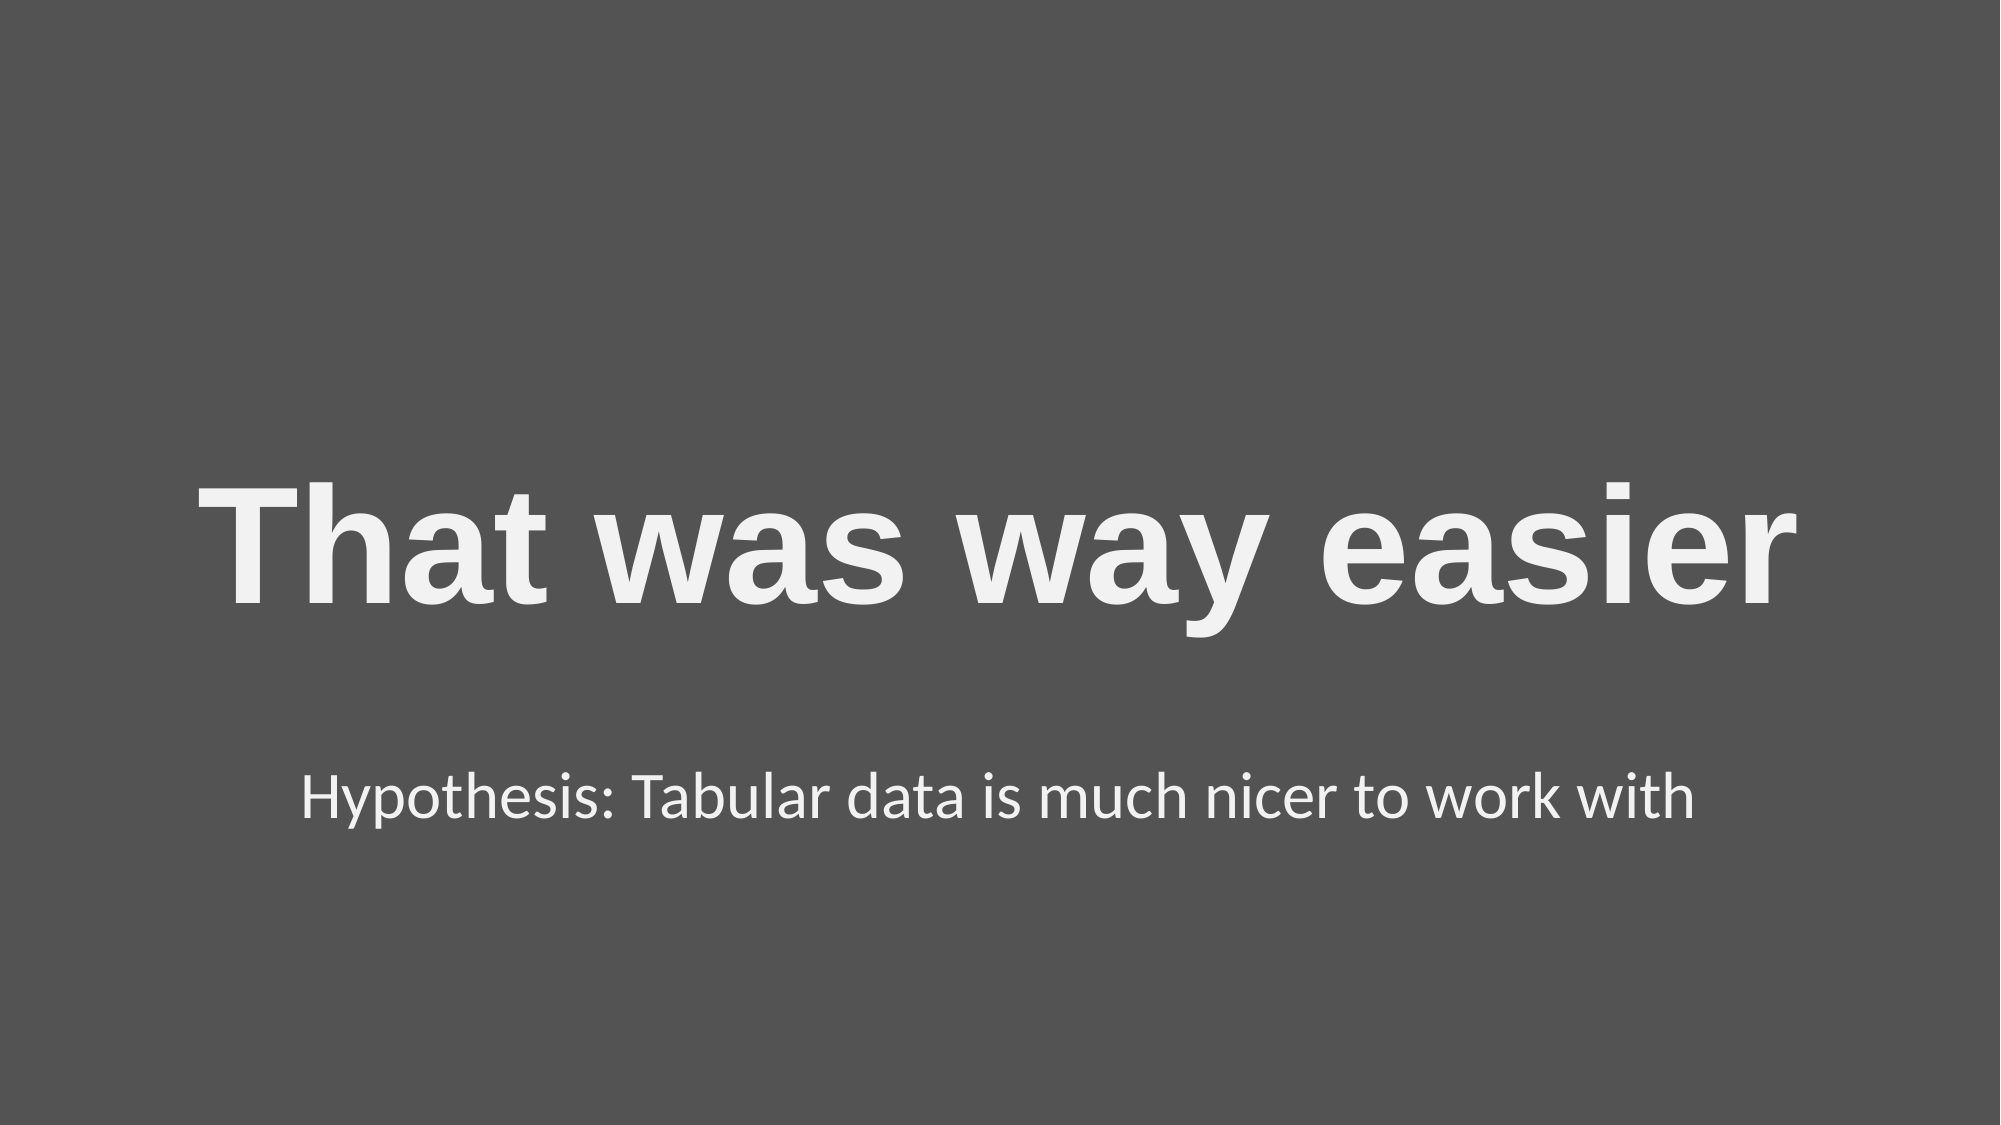

# That was way easier
Hypothesis: Tabular data is much nicer to work with